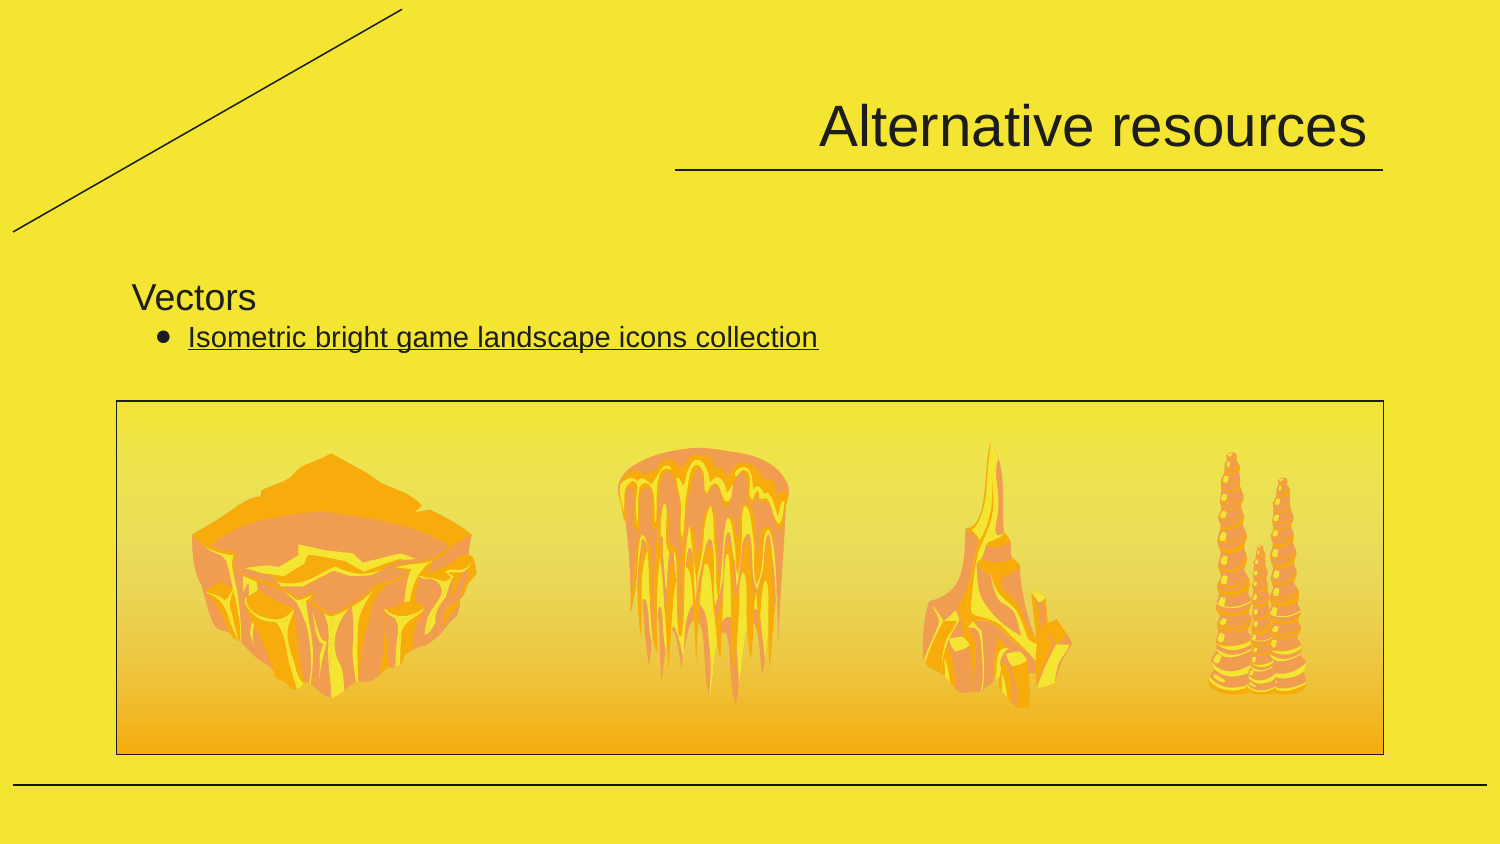

# Alternative resources
Vectors
Isometric bright game landscape icons collection